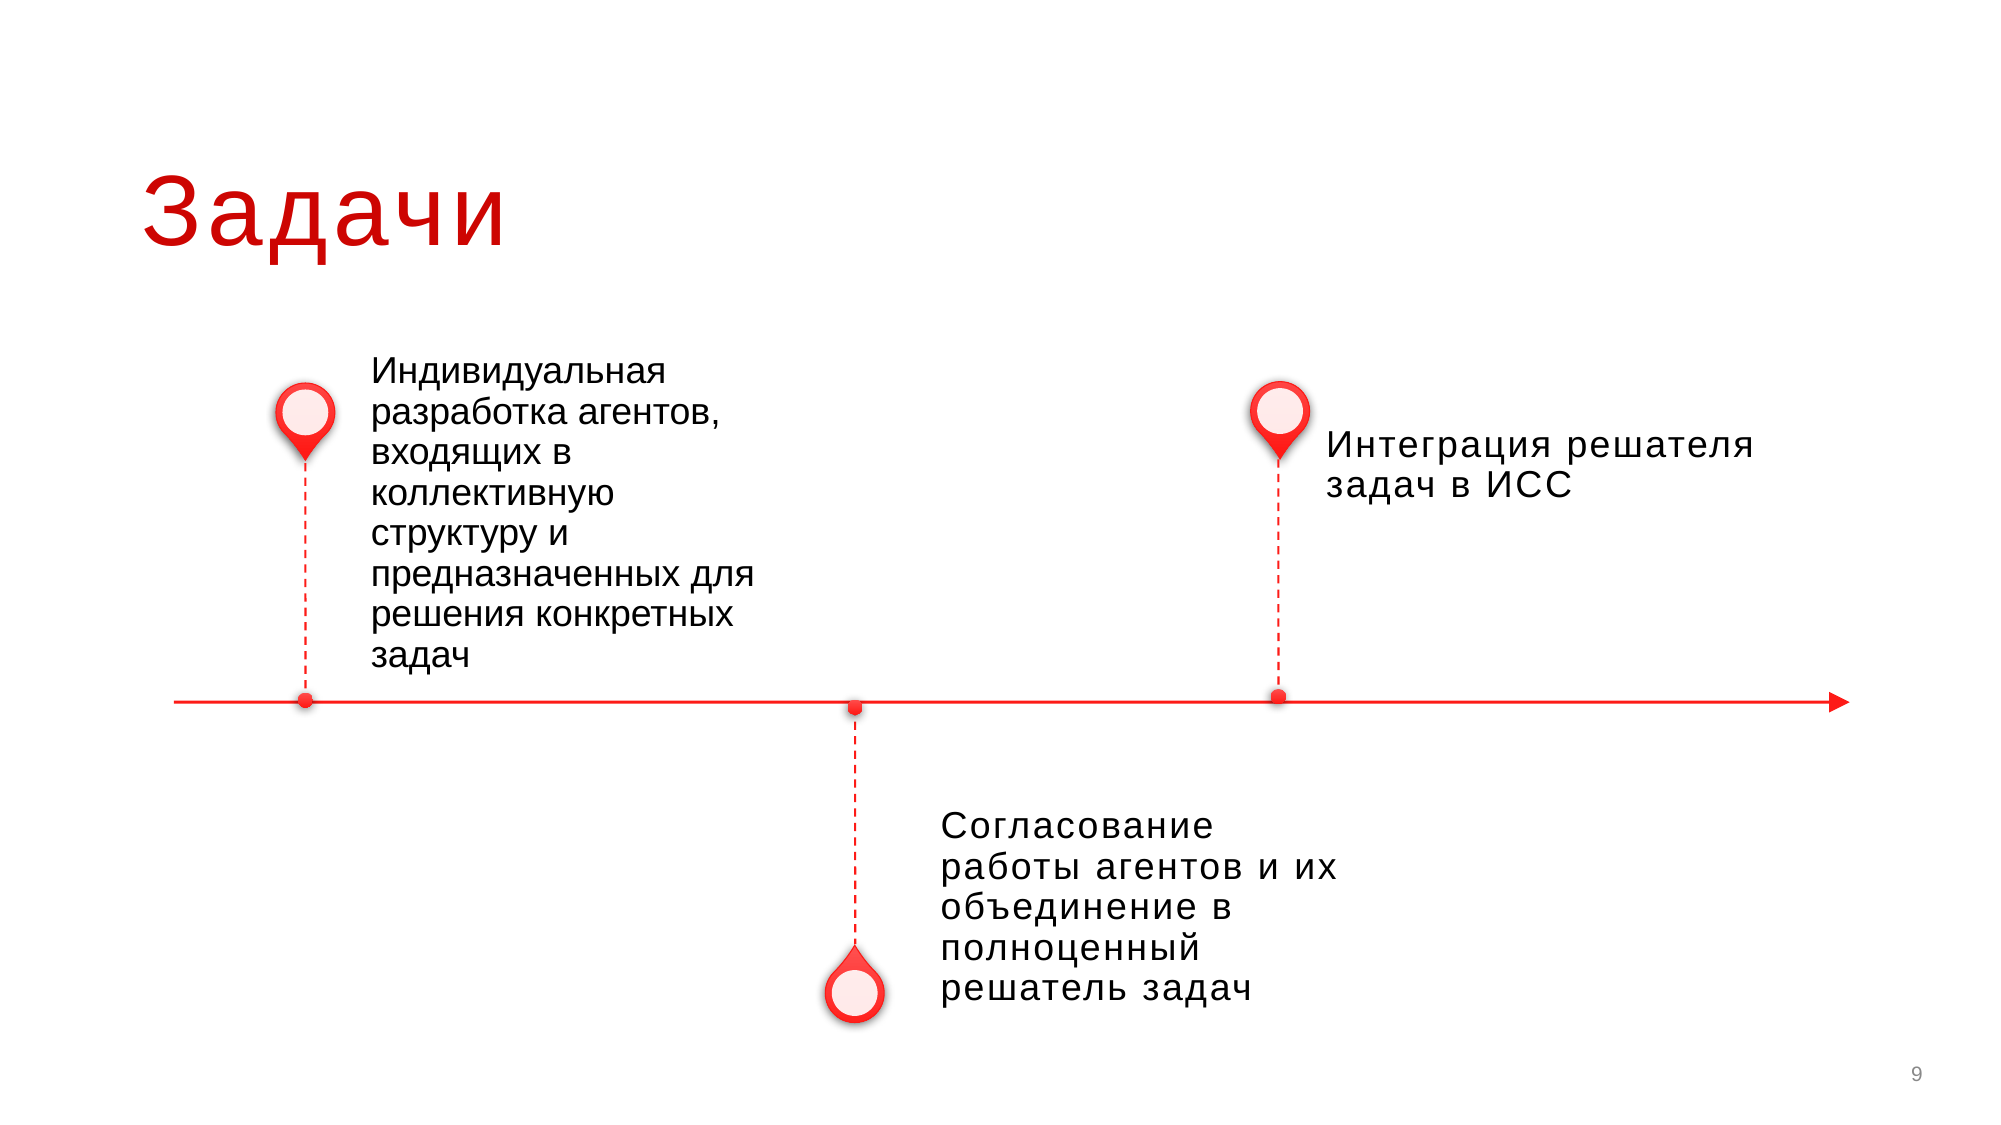

# Задачи
Индивидуальная разработка агентов, входящих в коллективную структуру и предназначенных для решения конкретных задач
Согласование работы агентов и их объединение в полноценный решатель задач
Интеграция решателя задач в ИСС
9